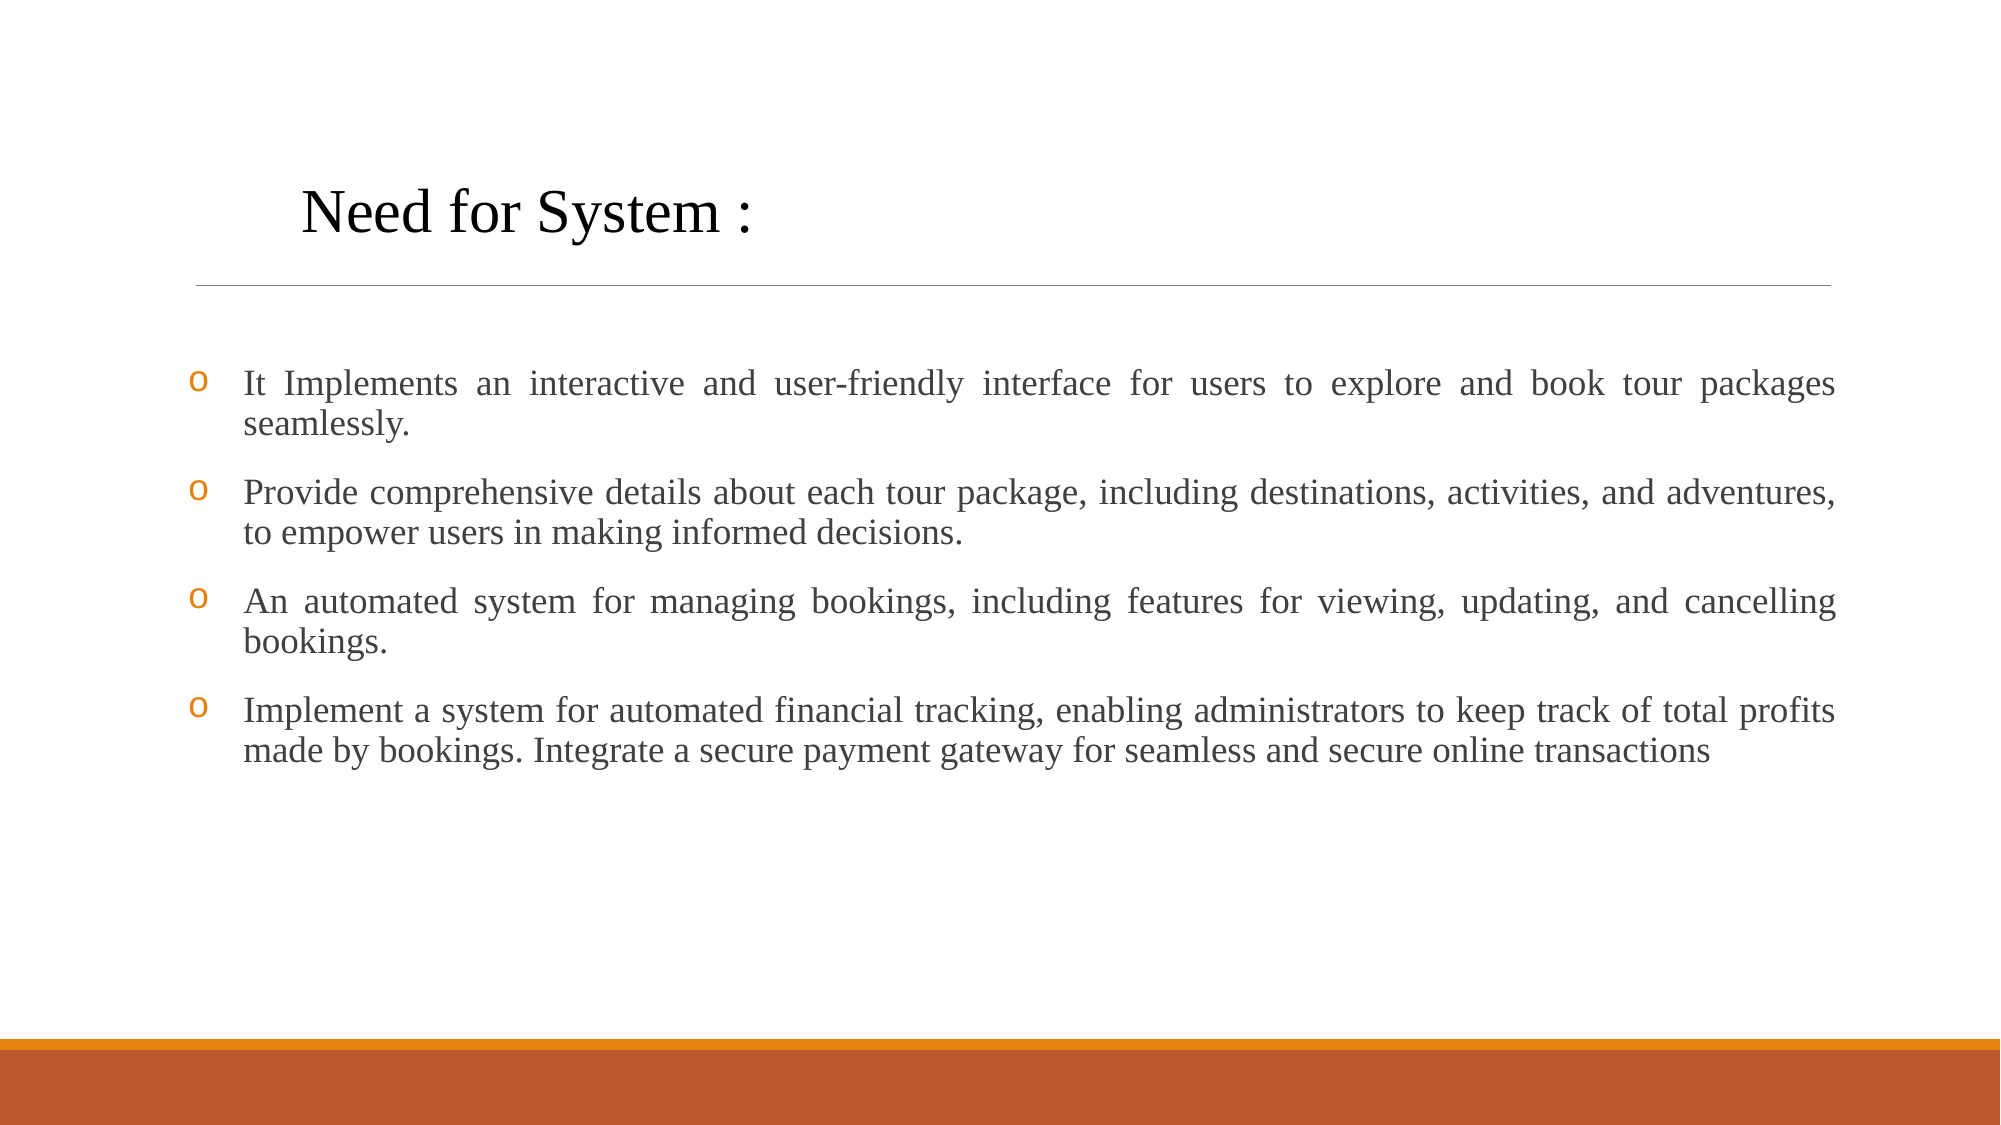

Need for System :
It Implements an interactive and user-friendly interface for users to explore and book tour packages seamlessly.
Provide comprehensive details about each tour package, including destinations, activities, and adventures, to empower users in making informed decisions.
An automated system for managing bookings, including features for viewing, updating, and cancelling bookings.
Implement a system for automated financial tracking, enabling administrators to keep track of total profits made by bookings. Integrate a secure payment gateway for seamless and secure online transactions